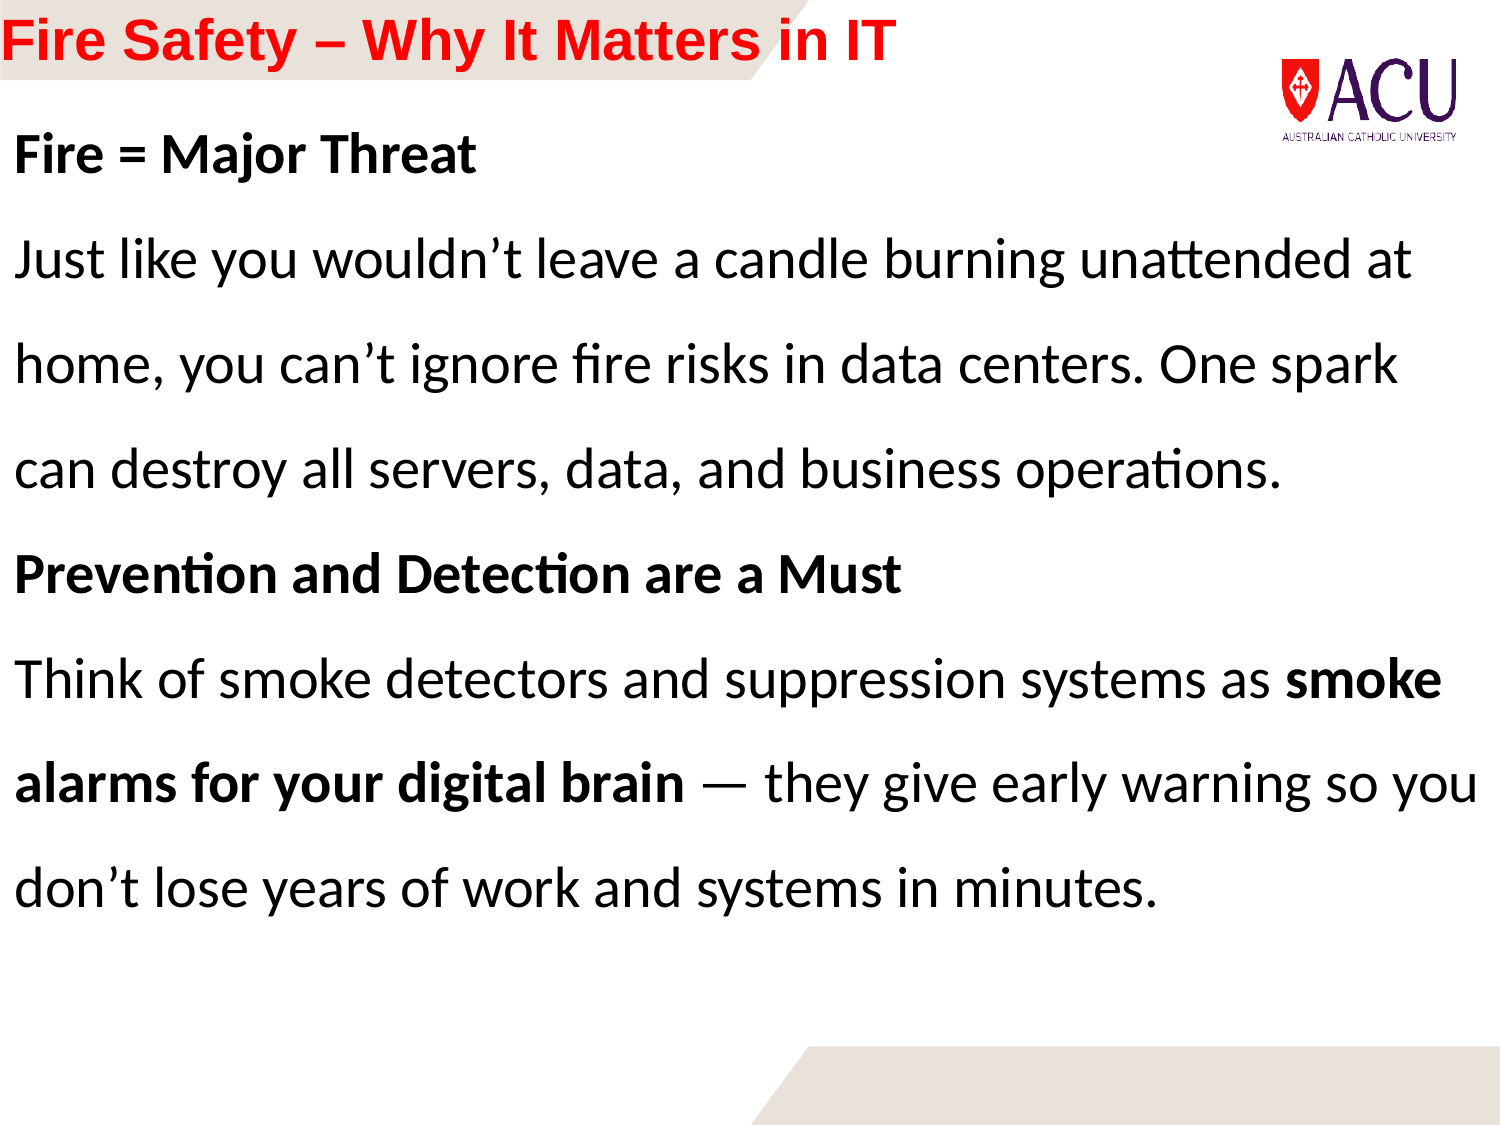

# Fire Safety – Why It Matters in IT
Fire = Major Threat
Just like you wouldn’t leave a candle burning unattended at home, you can’t ignore fire risks in data centers. One spark can destroy all servers, data, and business operations.
Prevention and Detection are a Must
Think of smoke detectors and suppression systems as smoke alarms for your digital brain — they give early warning so you don’t lose years of work and systems in minutes.